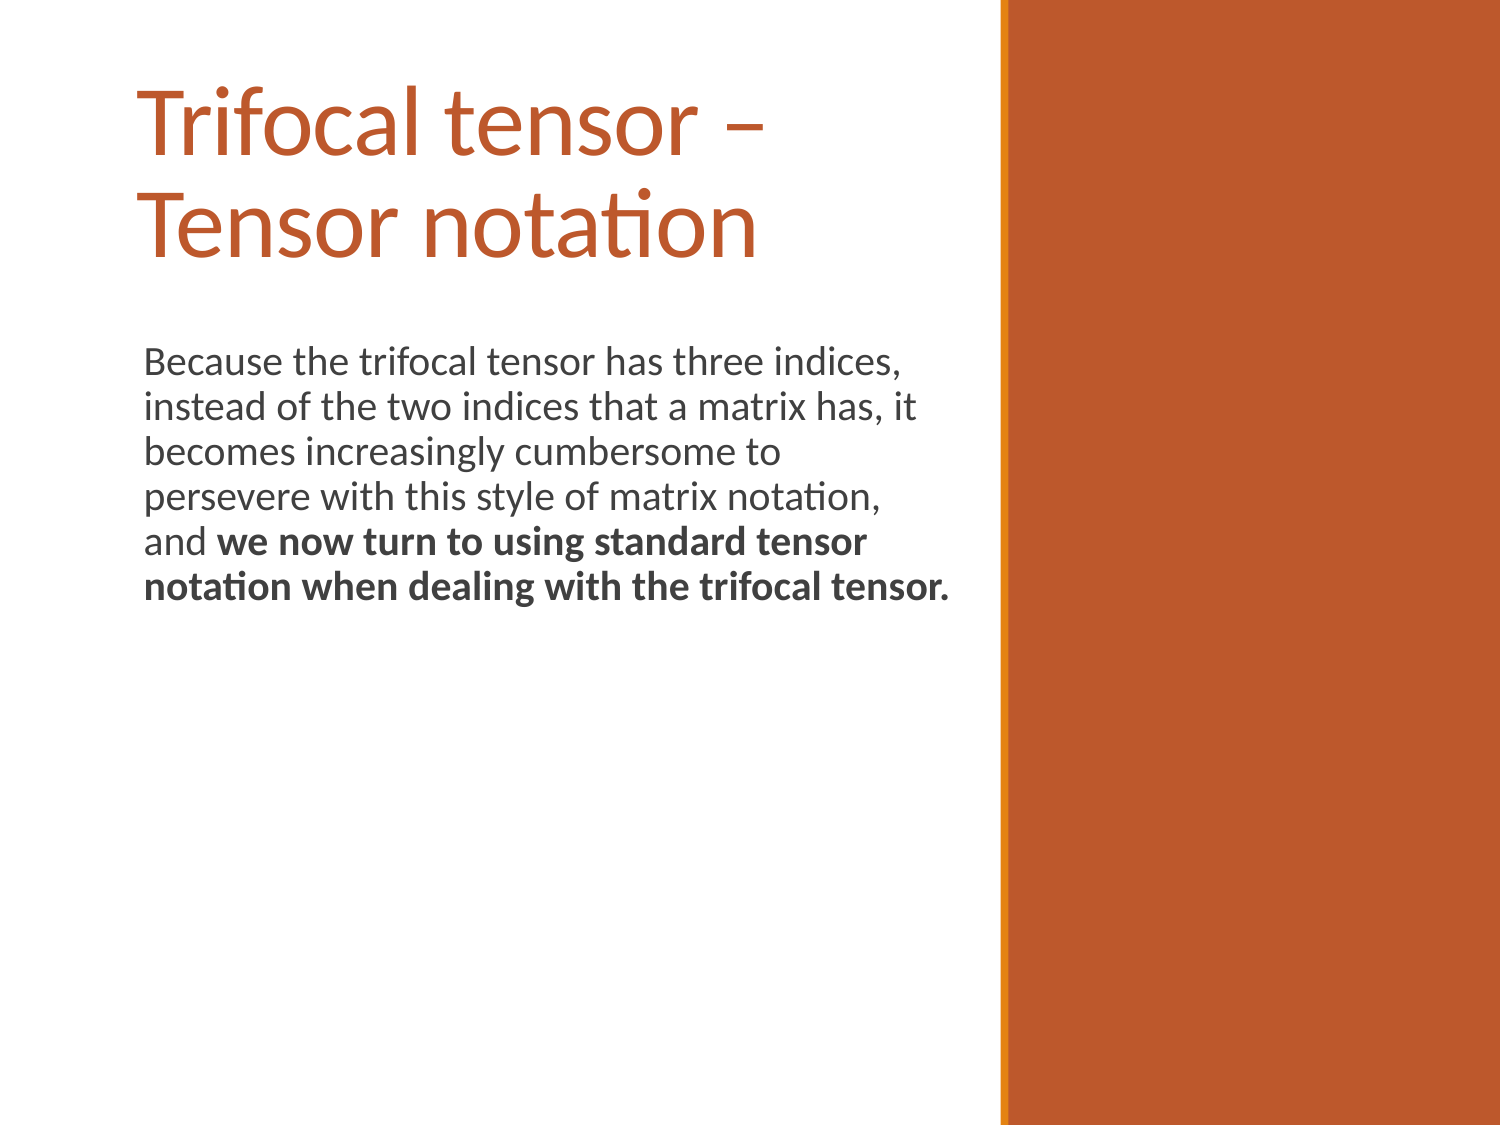

# Trifocal tensor – Tensor notation
Because the trifocal tensor has three indices, instead of the two indices that a matrix has, it becomes increasingly cumbersome to persevere with this style of matrix notation, and we now turn to using standard tensor notation when dealing with the trifocal tensor.